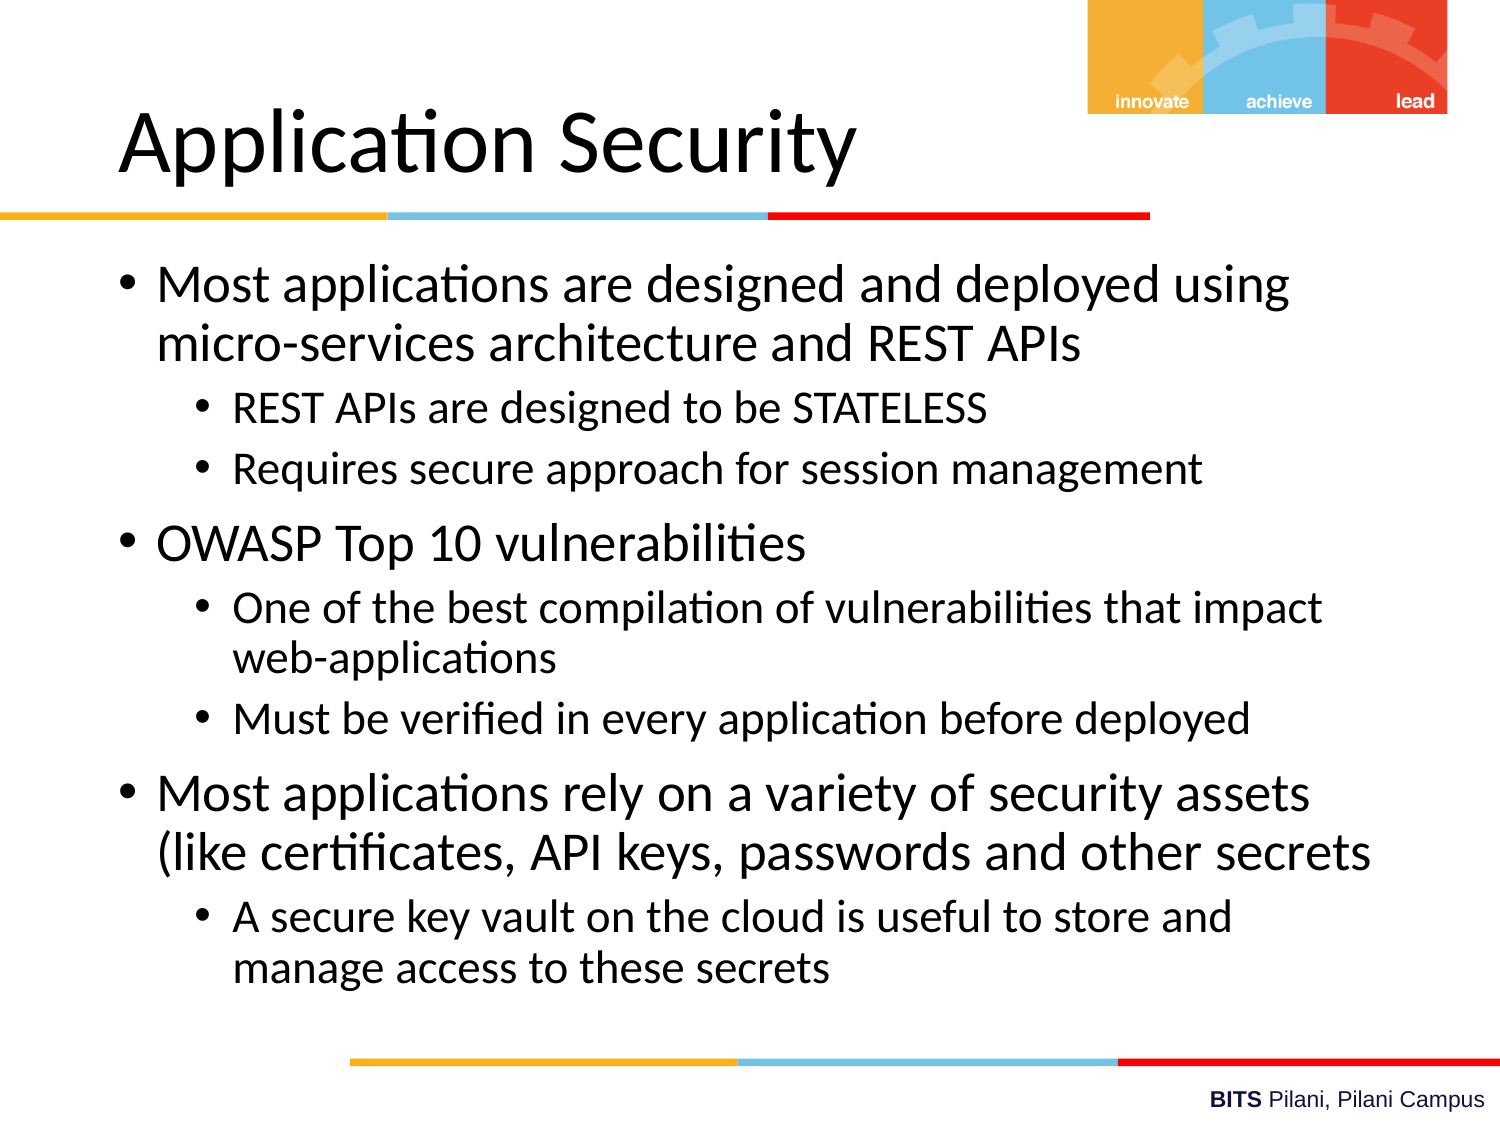

# Application Security
Most applications are designed and deployed using micro-services architecture and REST APIs
REST APIs are designed to be STATELESS
Requires secure approach for session management
OWASP Top 10 vulnerabilities
One of the best compilation of vulnerabilities that impact web-applications
Must be verified in every application before deployed
Most applications rely on a variety of security assets (like certificates, API keys, passwords and other secrets
A secure key vault on the cloud is useful to store and manage access to these secrets